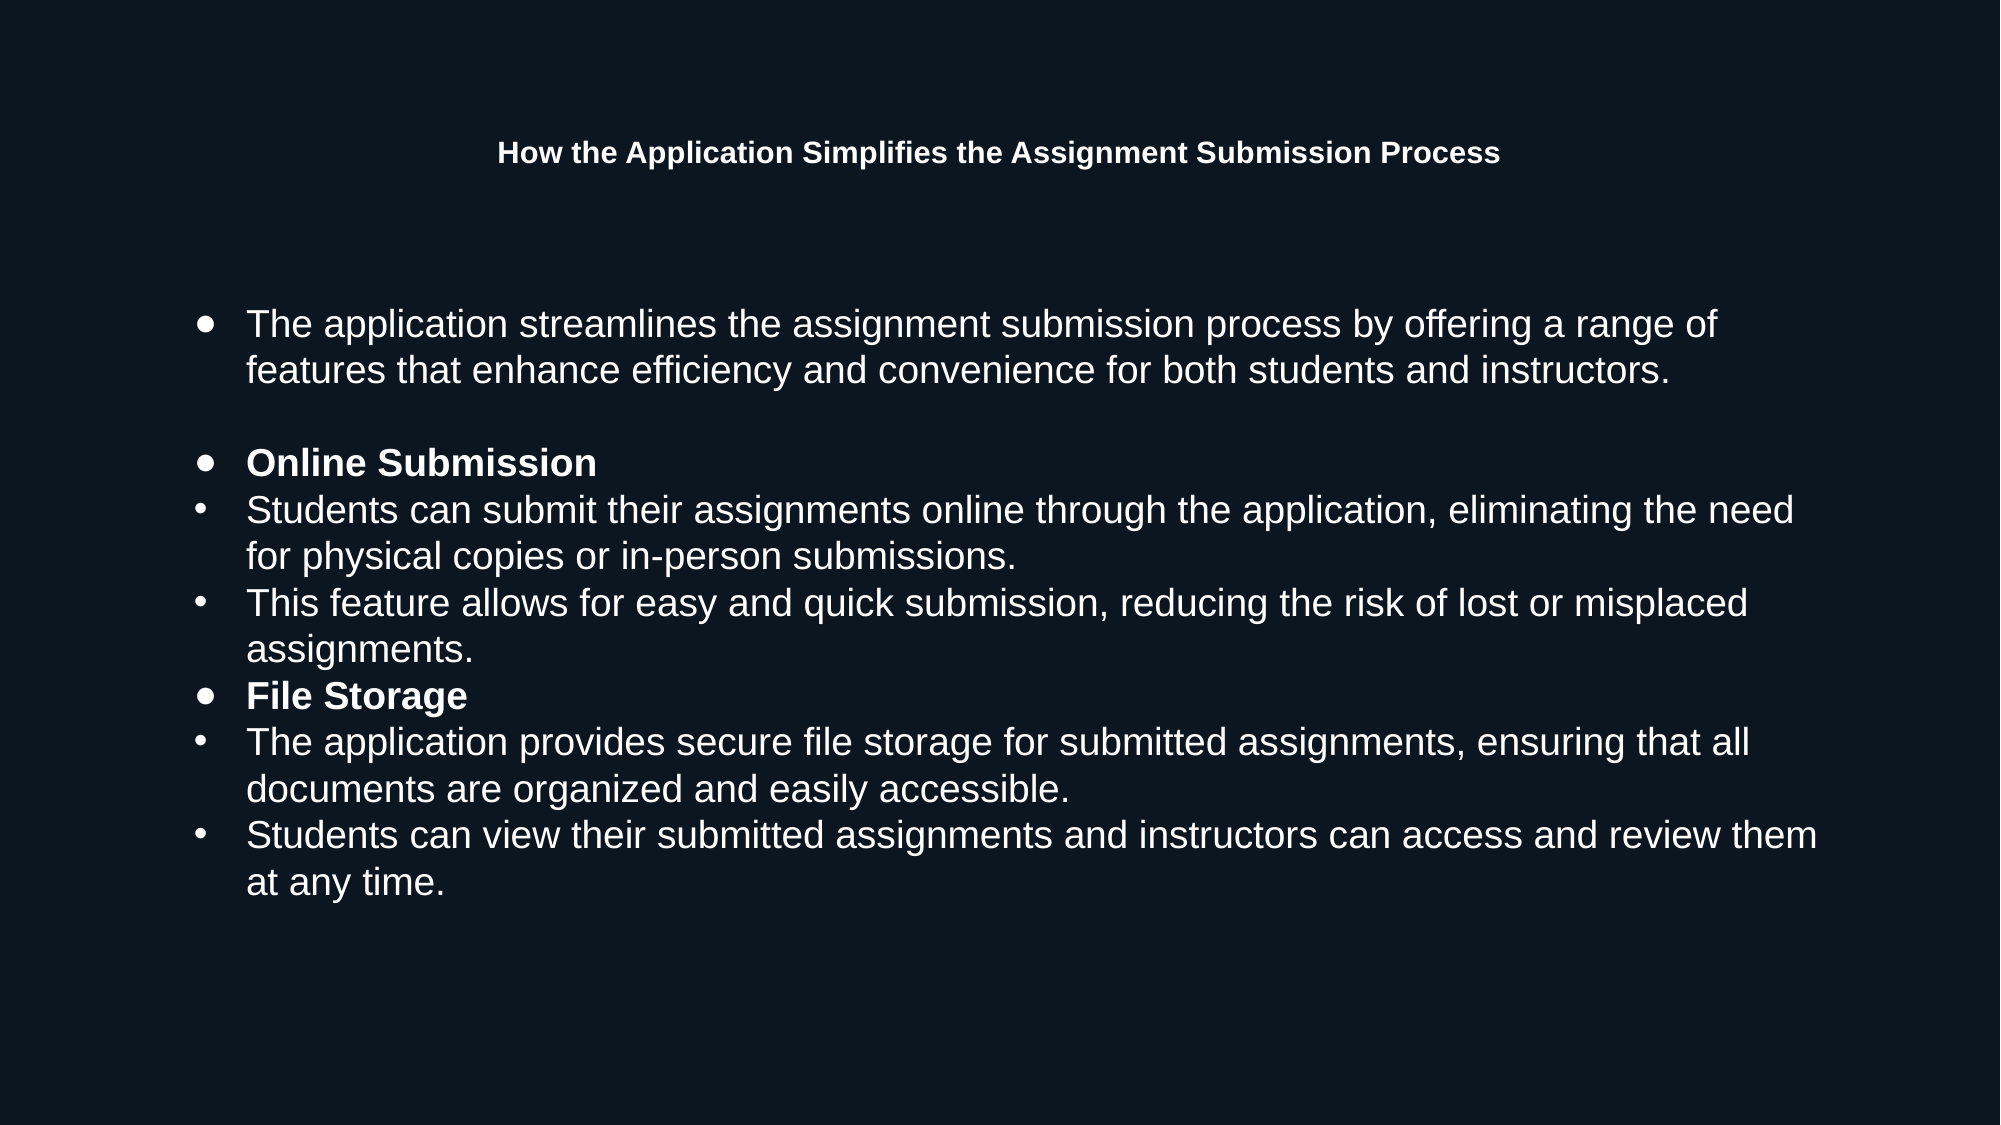

# How the Application Simplifies the Assignment Submission Process
The application streamlines the assignment submission process by offering a range of features that enhance efficiency and convenience for both students and instructors.

Online Submission
Students can submit their assignments online through the application, eliminating the need for physical copies or in-person submissions.
This feature allows for easy and quick submission, reducing the risk of lost or misplaced assignments.
File Storage
The application provides secure file storage for submitted assignments, ensuring that all documents are organized and easily accessible.
Students can view their submitted assignments and instructors can access and review them at any time.